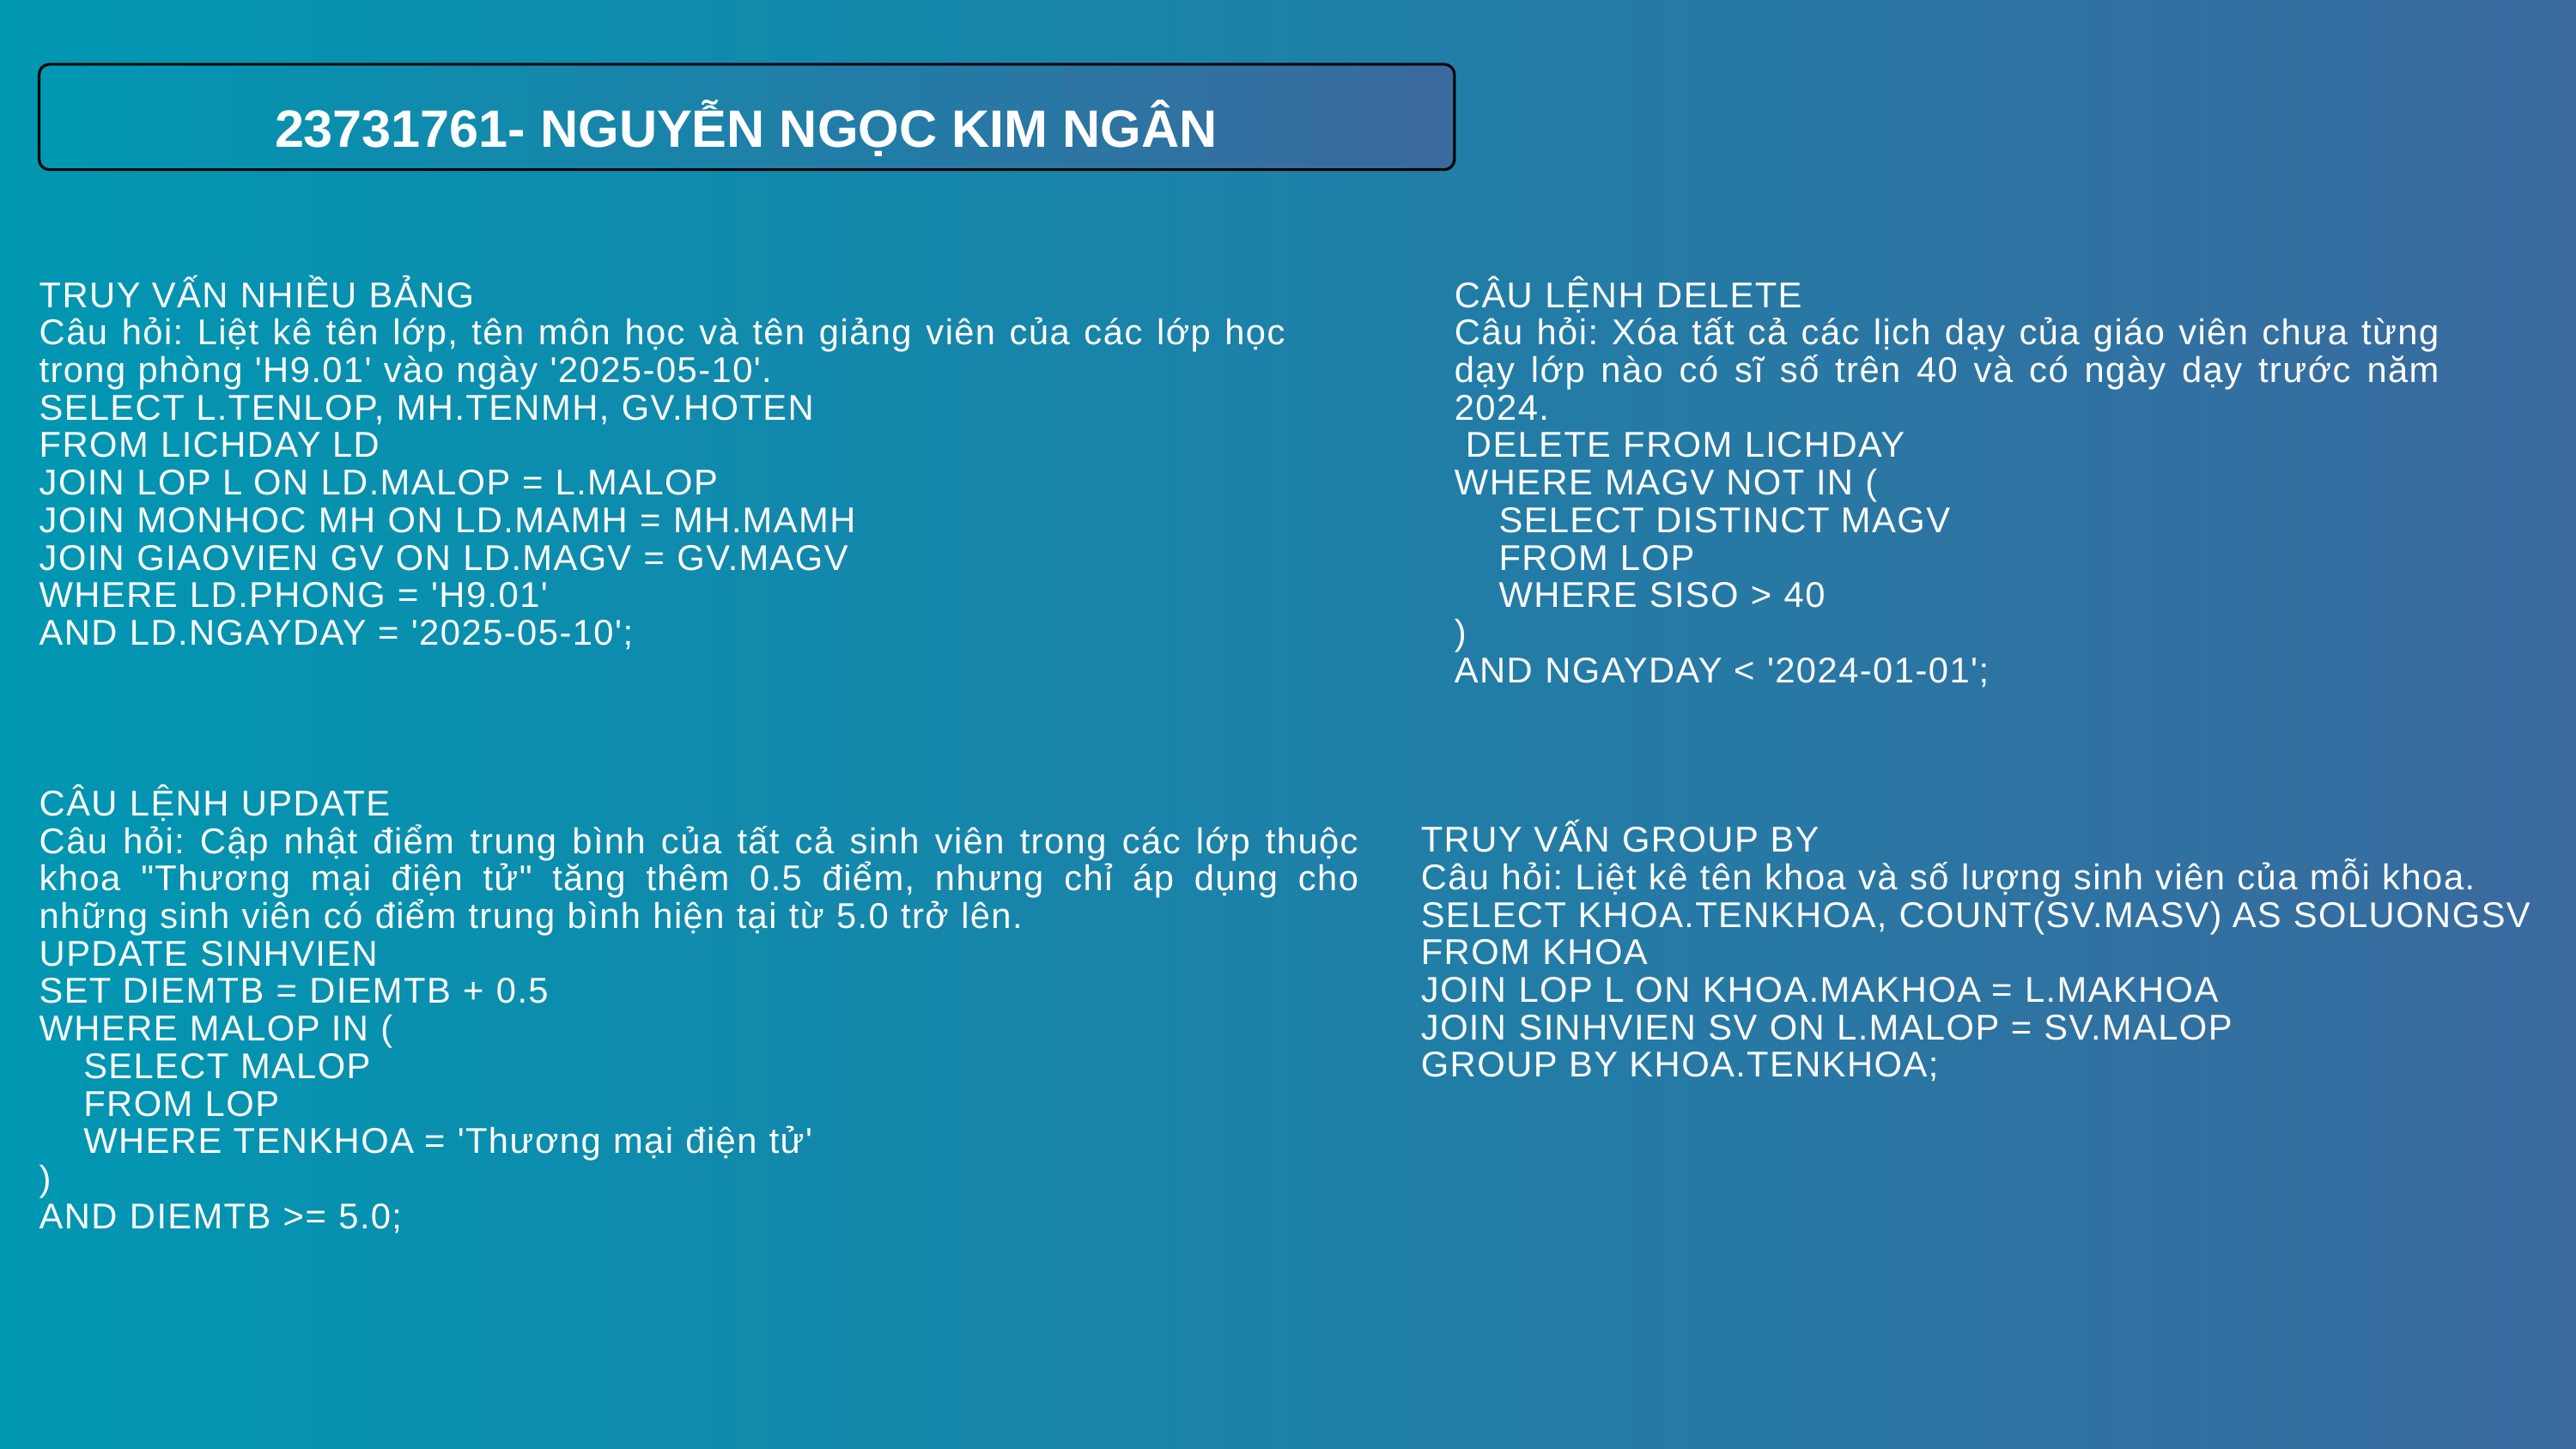

23731761- NGUYỄN NGỌC KIM NGÂN
TRUY VẤN NHIỀU BẢNG
Câu hỏi: Liệt kê tên lớp, tên môn học và tên giảng viên của các lớp học trong phòng 'H9.01' vào ngày '2025-05-10'.
SELECT L.TENLOP, MH.TENMH, GV.HOTEN
FROM LICHDAY LD
JOIN LOP L ON LD.MALOP = L.MALOP
JOIN MONHOC MH ON LD.MAMH = MH.MAMH
JOIN GIAOVIEN GV ON LD.MAGV = GV.MAGV
WHERE LD.PHONG = 'H9.01'
AND LD.NGAYDAY = '2025-05-10';

CÂU LỆNH DELETE
Câu hỏi: Xóa tất cả các lịch dạy của giáo viên chưa từng dạy lớp nào có sĩ số trên 40 và có ngày dạy trước năm 2024.
 DELETE FROM LICHDAY
WHERE MAGV NOT IN (
    SELECT DISTINCT MAGV
    FROM LOP
    WHERE SISO > 40
)
AND NGAYDAY < '2024-01-01';

CÂU LỆNH UPDATE
Câu hỏi: Cập nhật điểm trung bình của tất cả sinh viên trong các lớp thuộc khoa "Thương mại điện tử" tăng thêm 0.5 điểm, nhưng chỉ áp dụng cho những sinh viên có điểm trung bình hiện tại từ 5.0 trở lên.
UPDATE SINHVIEN
SET DIEMTB = DIEMTB + 0.5
WHERE MALOP IN (
    SELECT MALOP
    FROM LOP
    WHERE TENKHOA = 'Thương mại điện tử'
)
AND DIEMTB >= 5.0;

TRUY VẤN GROUP BY
Câu hỏi: Liệt kê tên khoa và số lượng sinh viên của mỗi khoa.
SELECT KHOA.TENKHOA, COUNT(SV.MASV) AS SOLUONGSV
FROM KHOA
JOIN LOP L ON KHOA.MAKHOA = L.MAKHOA
JOIN SINHVIEN SV ON L.MALOP = SV.MALOP
GROUP BY KHOA.TENKHOA;